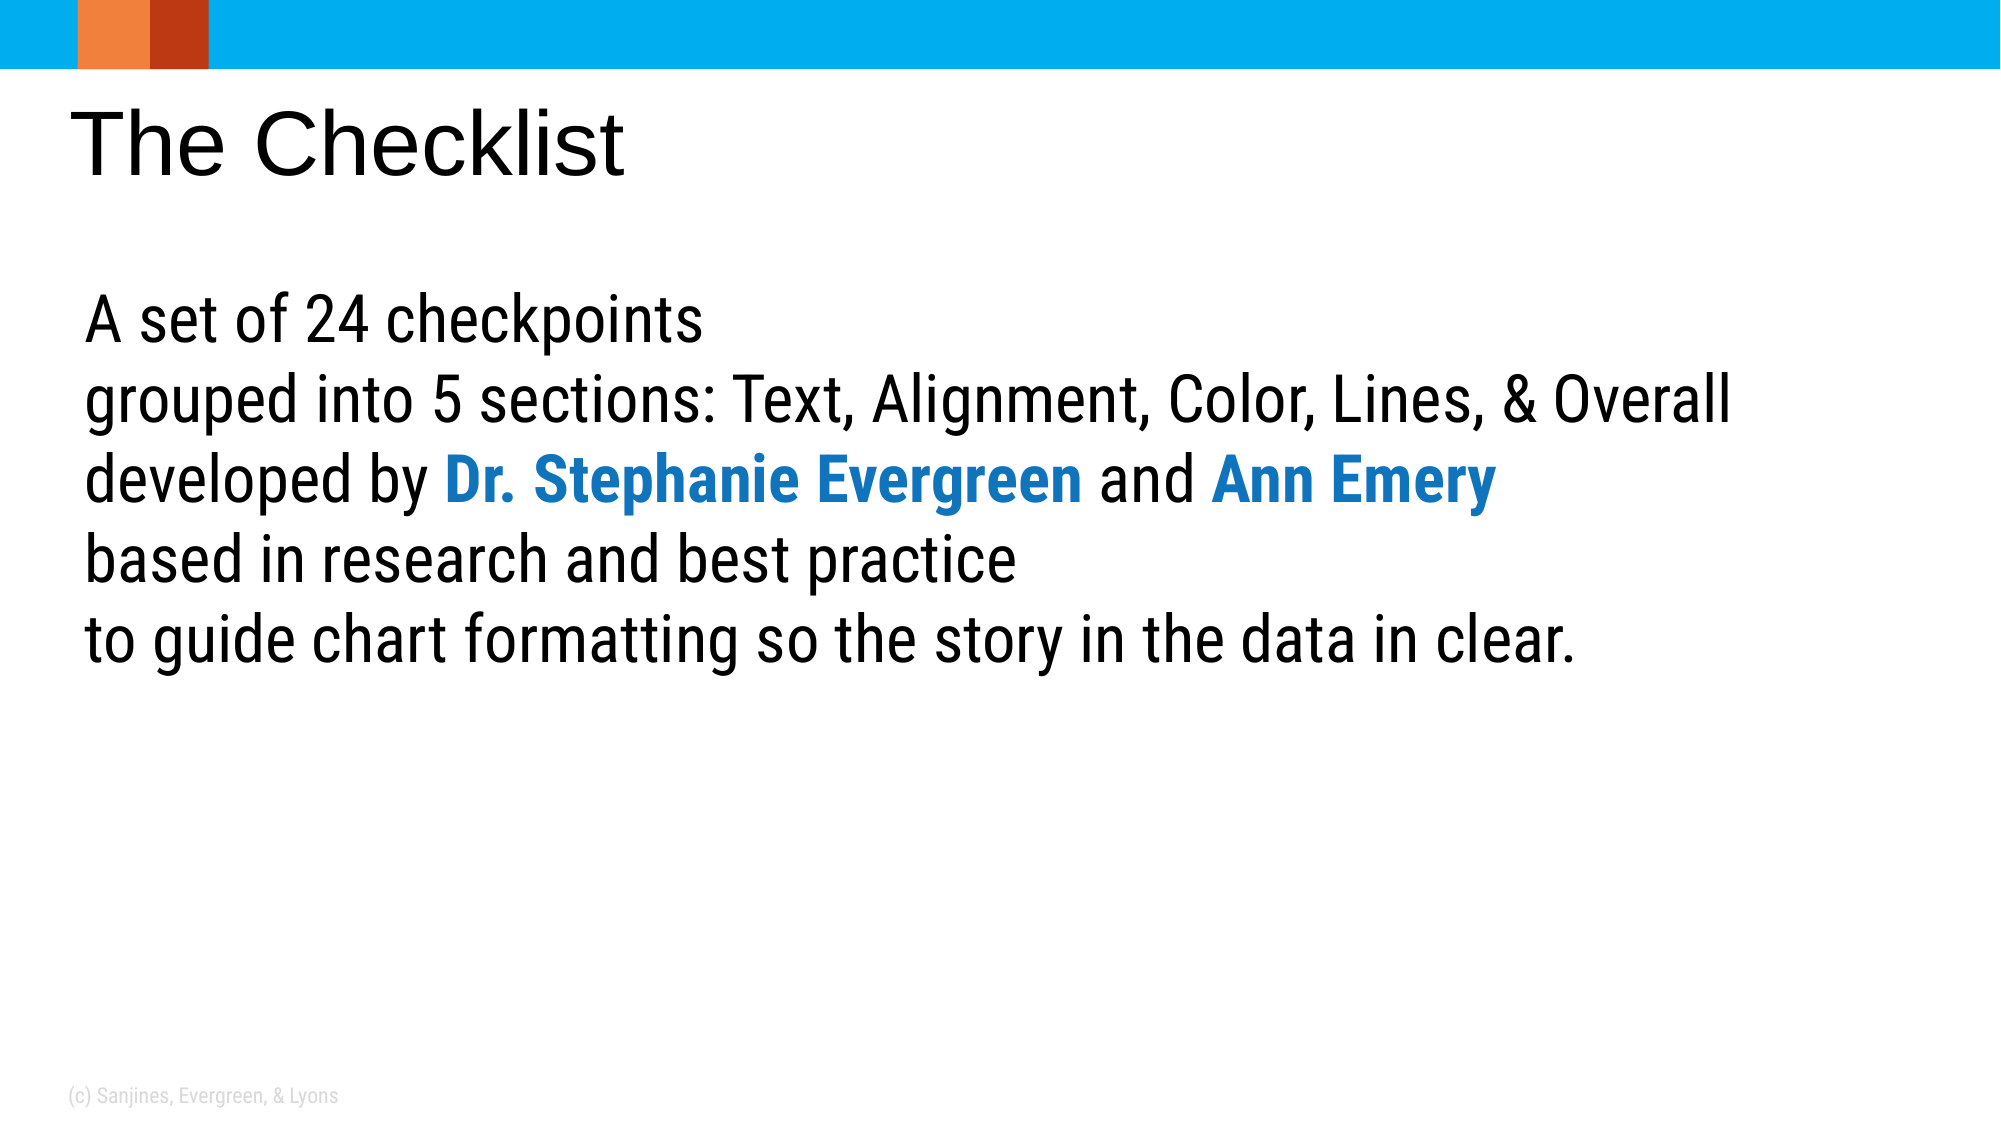

# The Checklist
A set of 24 checkpoints
grouped into 5 sections: Text, Alignment, Color, Lines, & Overall
developed by Dr. Stephanie Evergreen and Ann Emery
based in research and best practice
to guide chart formatting so the story in the data in clear.

(c) Sanjines, Evergreen, & Lyons